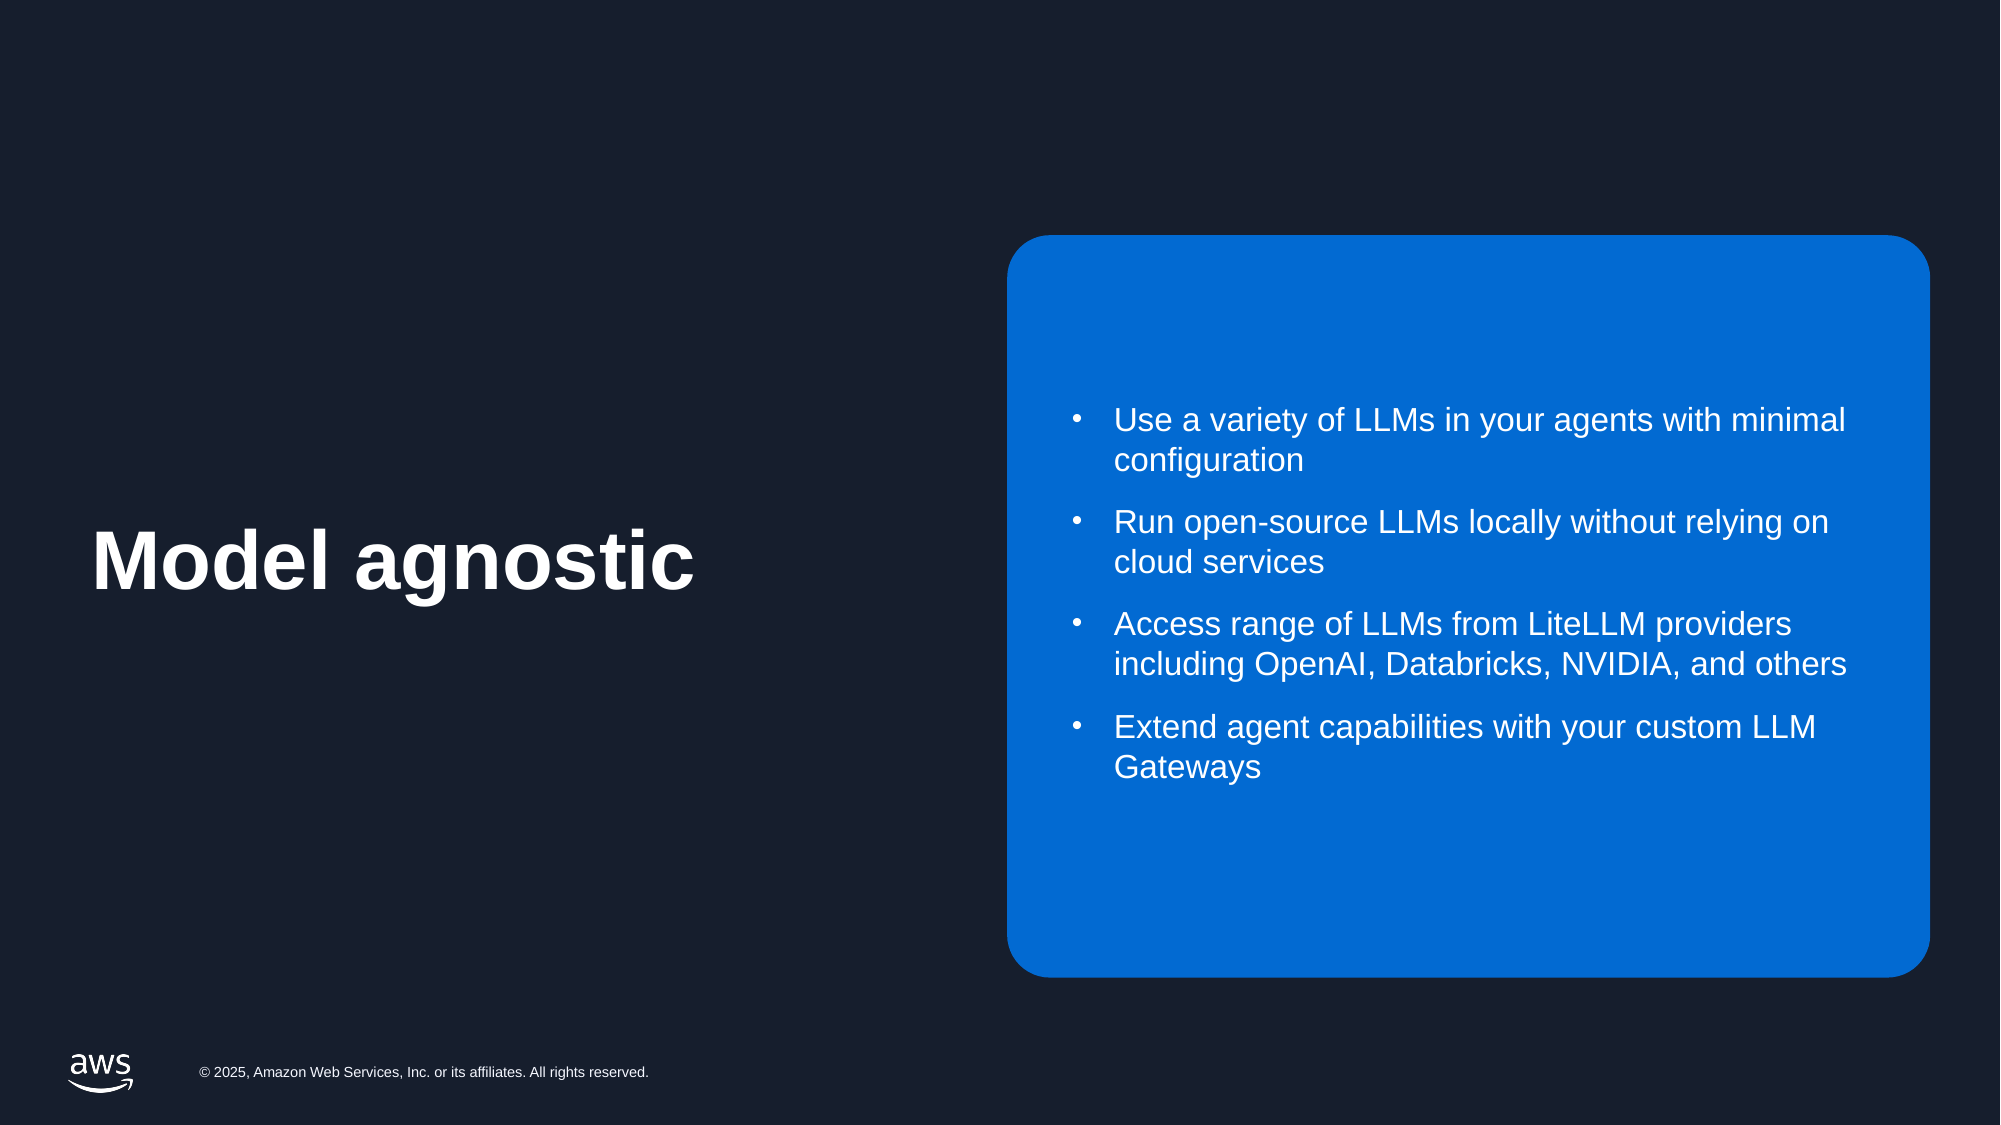

Use a variety of LLMs in your agents with minimal configuration
Run open-source LLMs locally without relying on cloud services
Access range of LLMs from LiteLLM providers including OpenAI, Databricks, NVIDIA, and others
Extend agent capabilities with your custom LLM Gateways
# Model agnostic